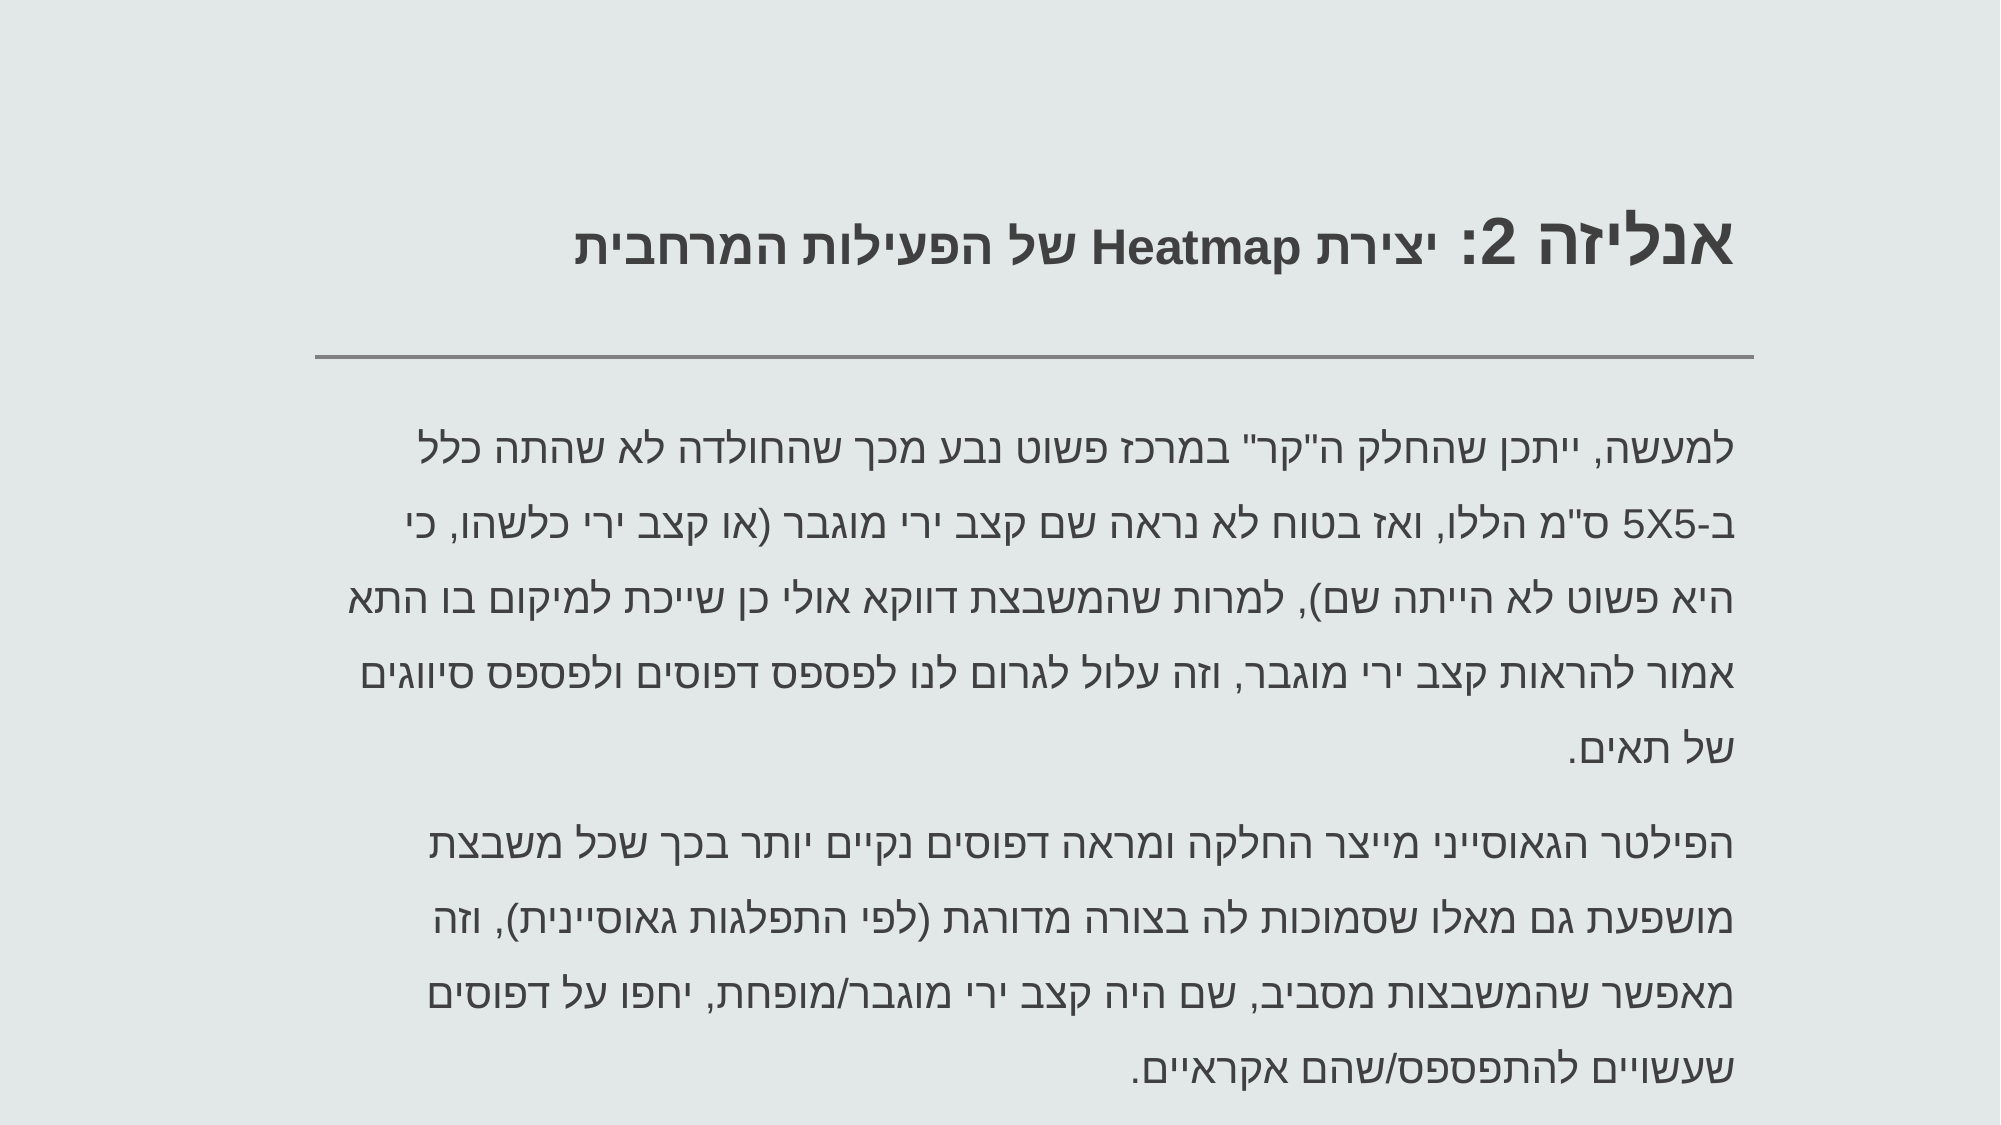

# אנליזה 2: יצירת Heatmap של הפעילות המרחבית
למעשה, ייתכן שהחלק ה"קר" במרכז פשוט נבע מכך שהחולדה לא שהתה כלל ב-5X5 ס"מ הללו, ואז בטוח לא נראה שם קצב ירי מוגבר (או קצב ירי כלשהו, כי היא פשוט לא הייתה שם), למרות שהמשבצת דווקא אולי כן שייכת למיקום בו התא אמור להראות קצב ירי מוגבר, וזה עלול לגרום לנו לפספס דפוסים ולפספס סיווגים של תאים.
הפילטר הגאוסייני מייצר החלקה ומראה דפוסים נקיים יותר בכך שכל משבצת מושפעת גם מאלו שסמוכות לה בצורה מדורגת (לפי התפלגות גאוסיינית), וזה מאפשר שהמשבצות מסביב, שם היה קצב ירי מוגבר/מופחת, יחפו על דפוסים שעשויים להתפספס/שהם אקראיים.